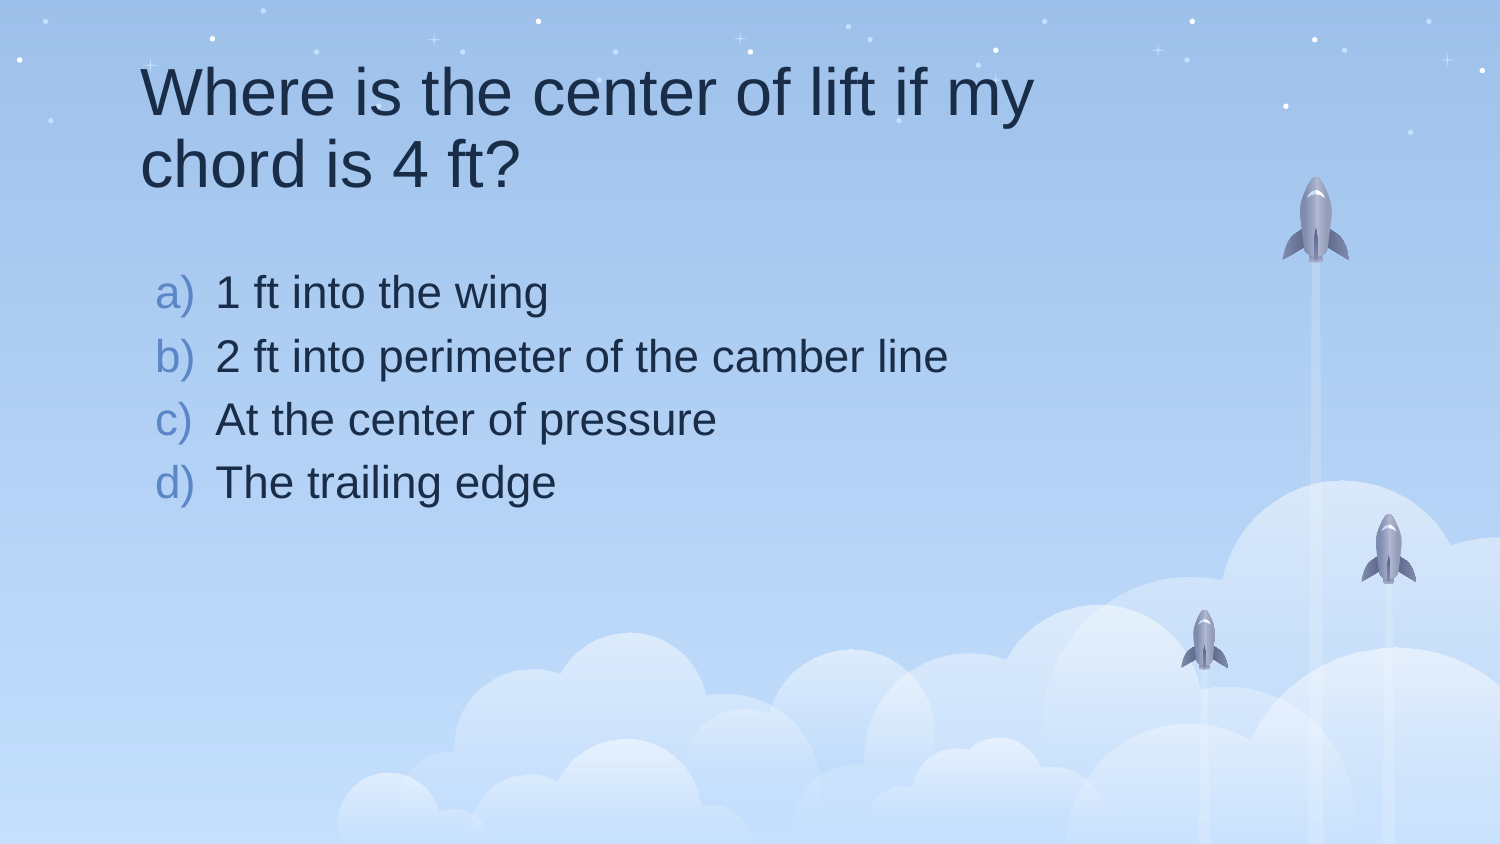

# Where is the center of lift if my chord is 4 ft?
1 ft into the wing
2 ft into perimeter of the camber line
At the center of pressure
The trailing edge